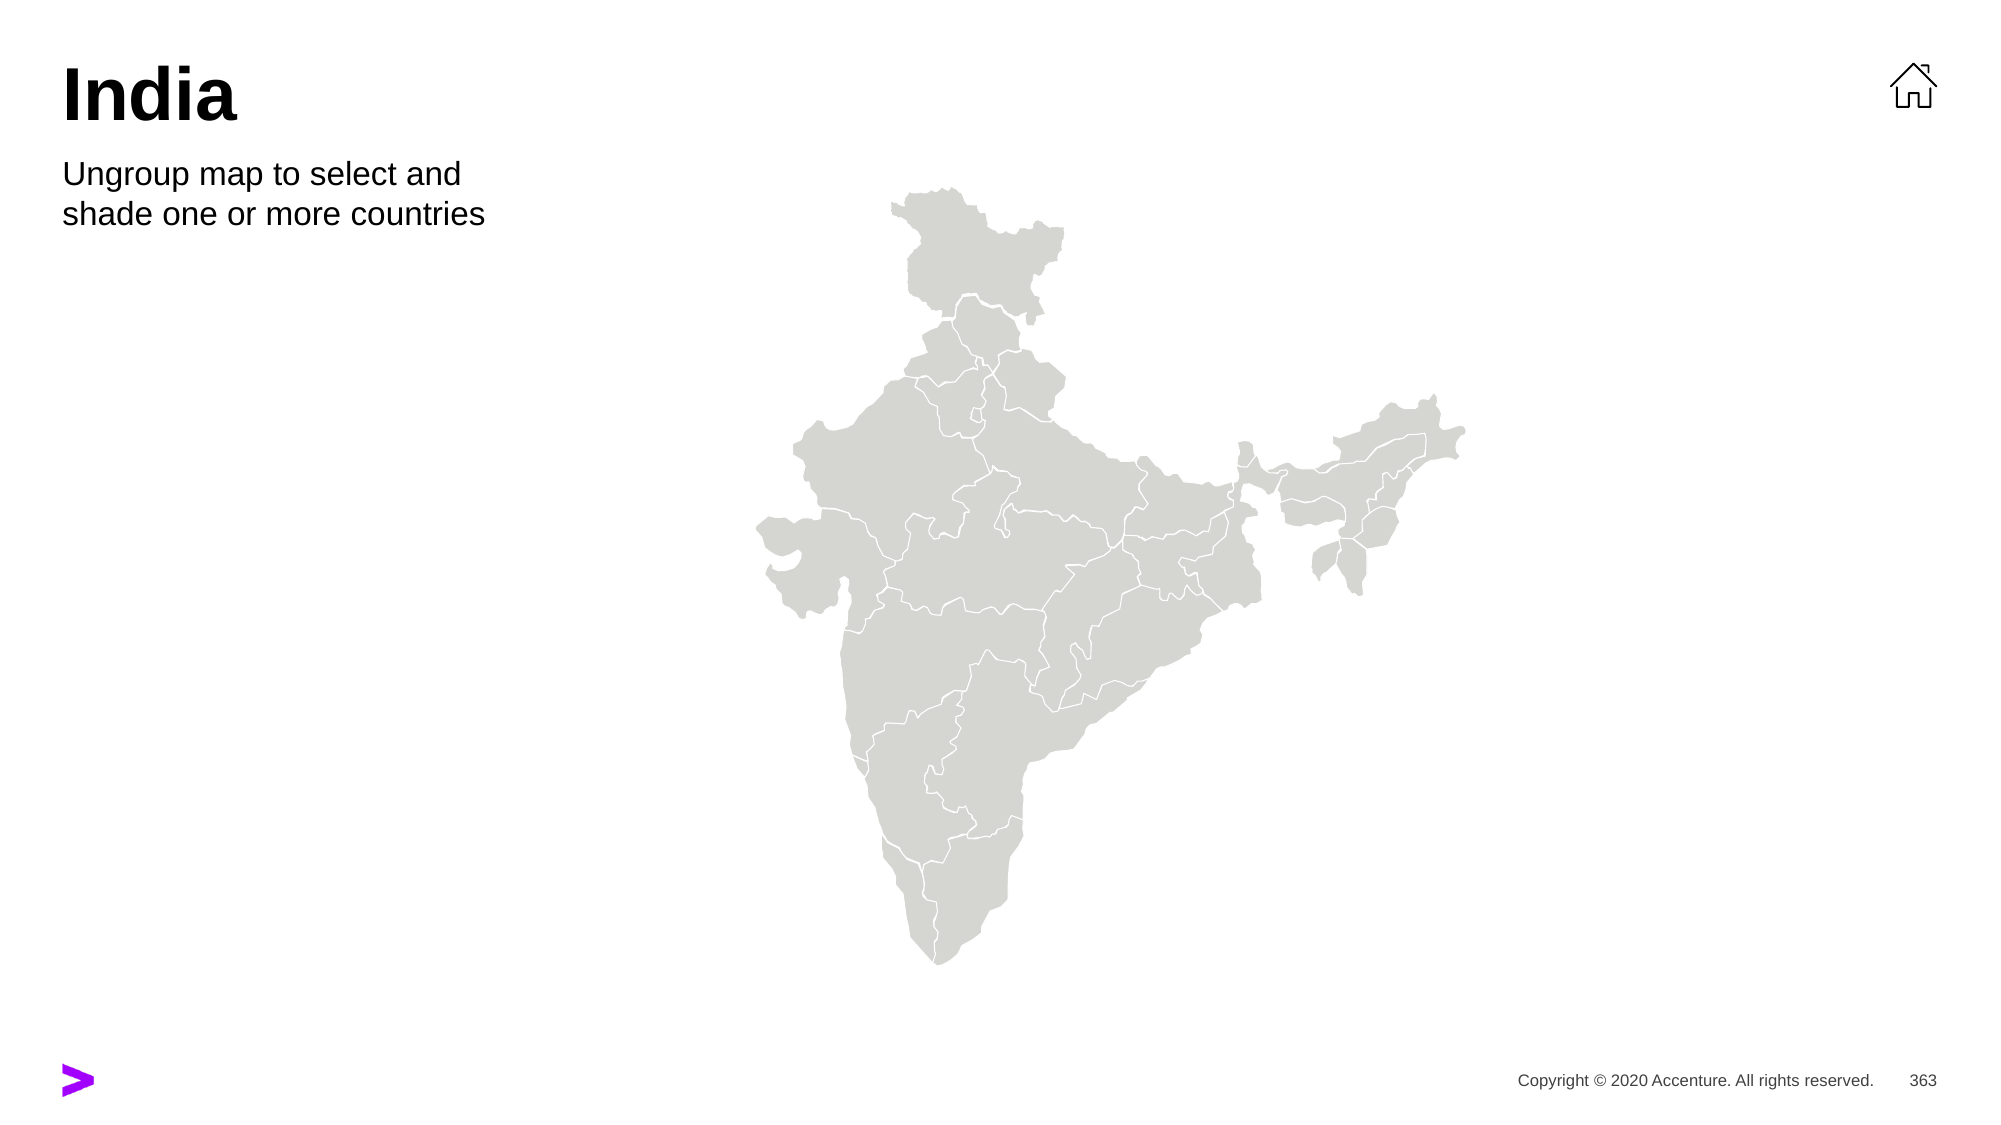

# India

Ungroup map to select and
shade one or more countries